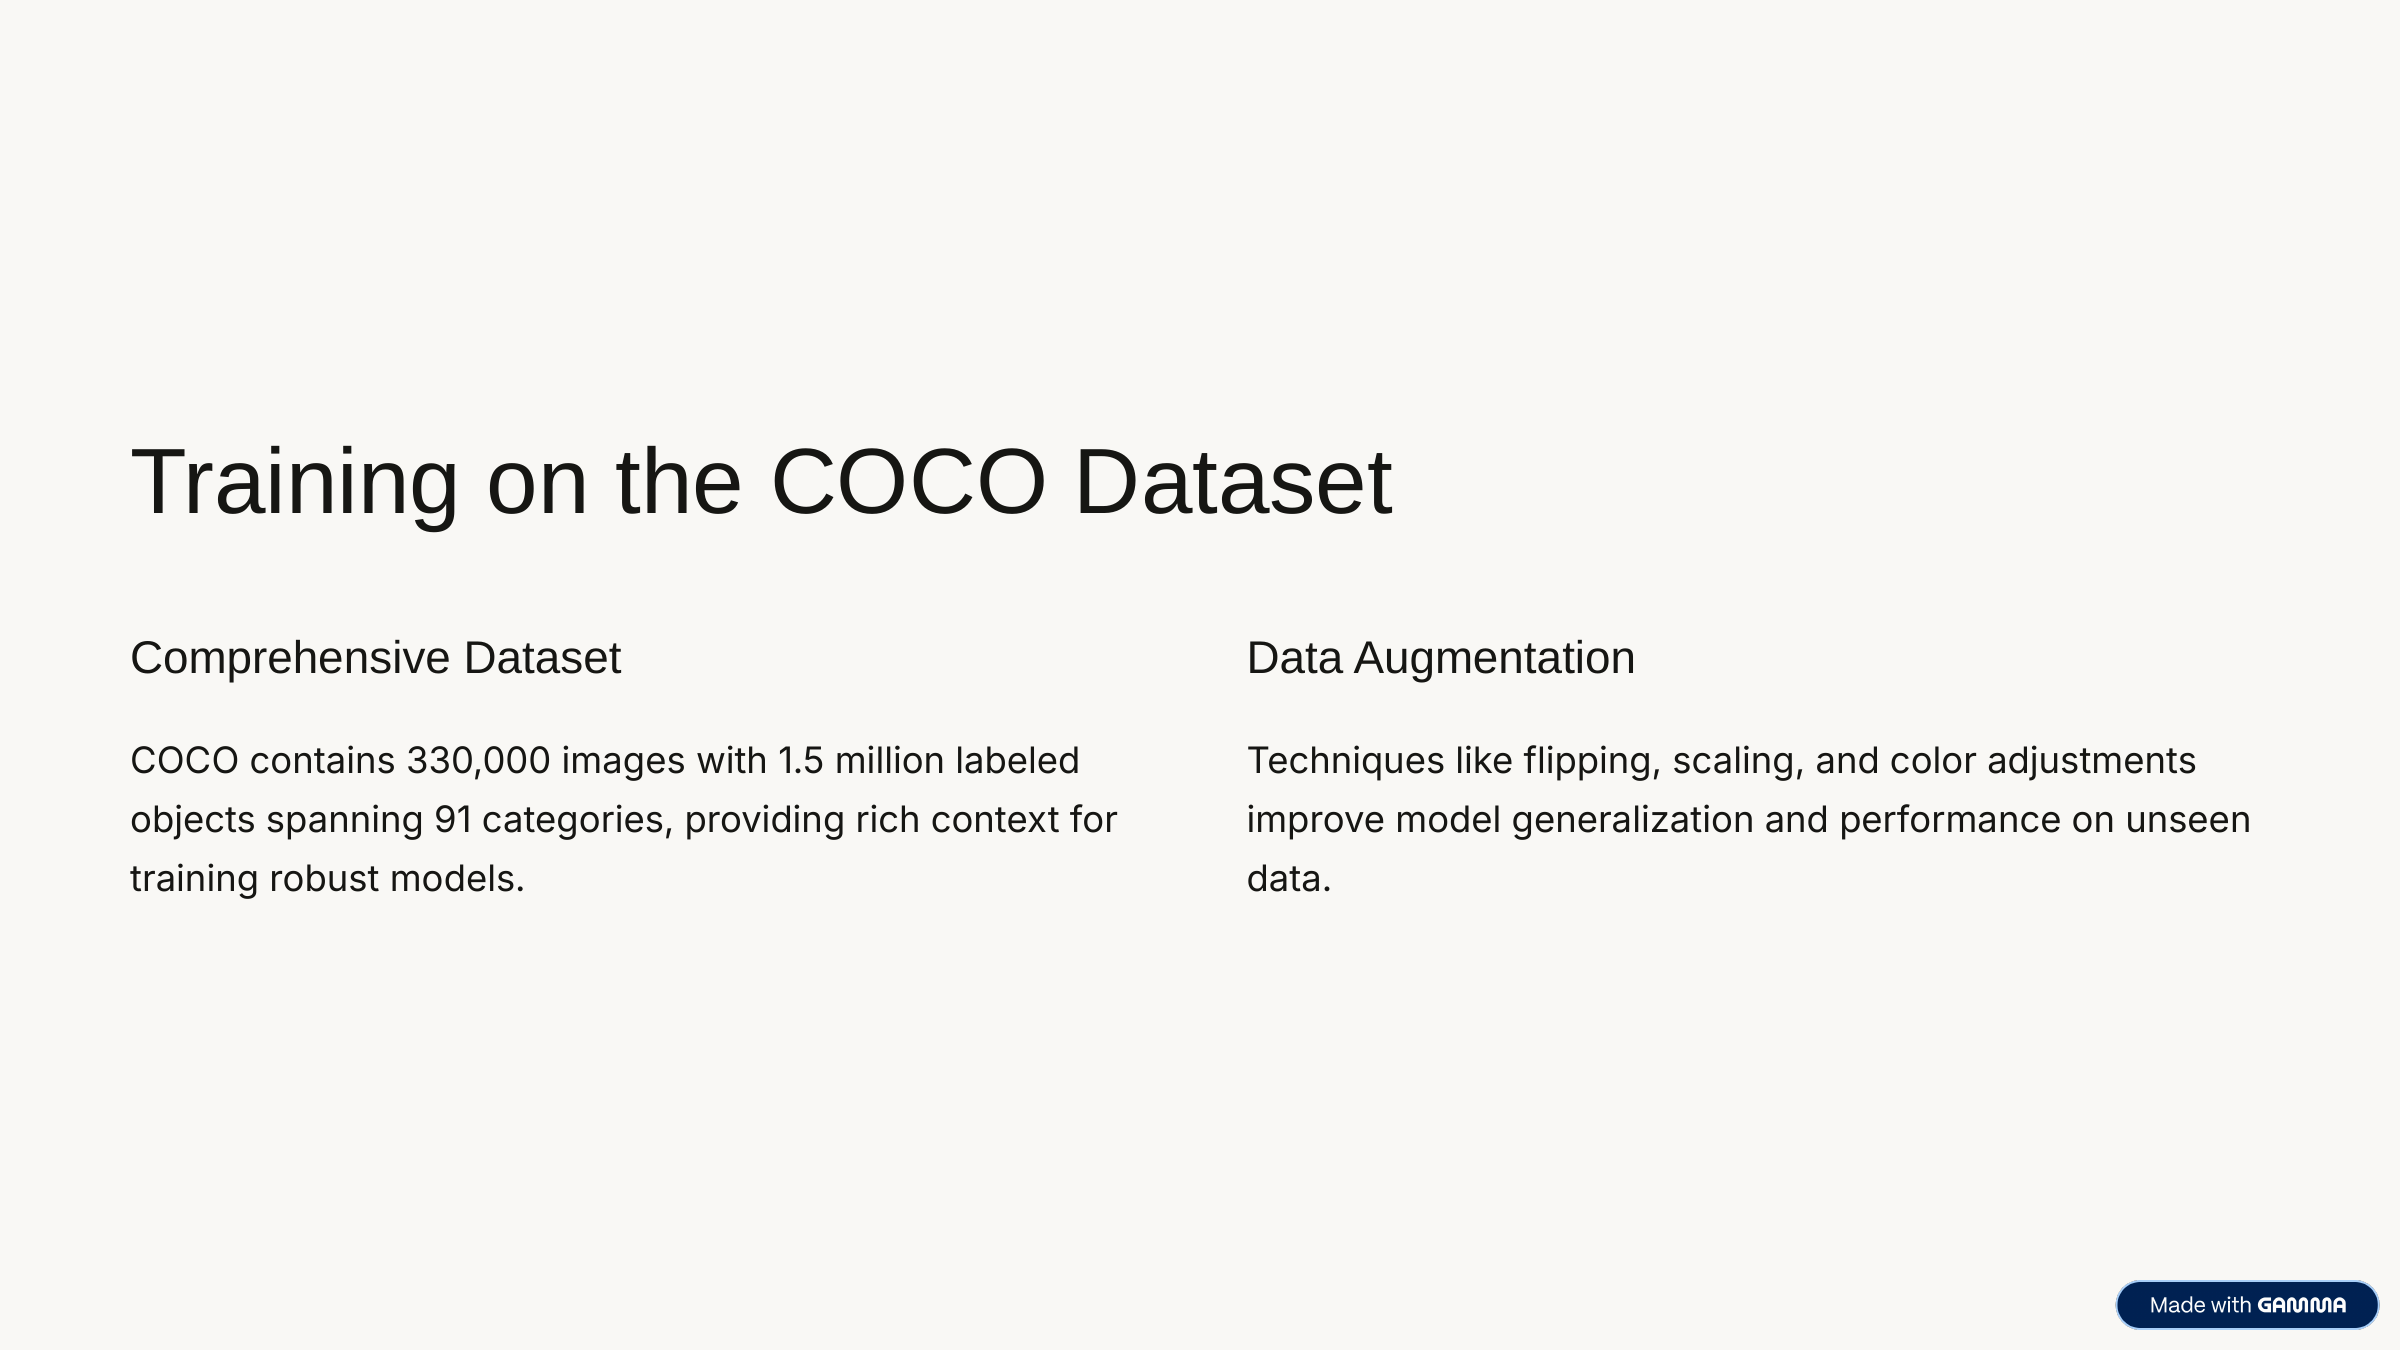

Training on the COCO Dataset
Comprehensive Dataset
Data Augmentation
COCO contains 330,000 images with 1.5 million labeled objects spanning 91 categories, providing rich context for training robust models.
Techniques like flipping, scaling, and color adjustments improve model generalization and performance on unseen data.